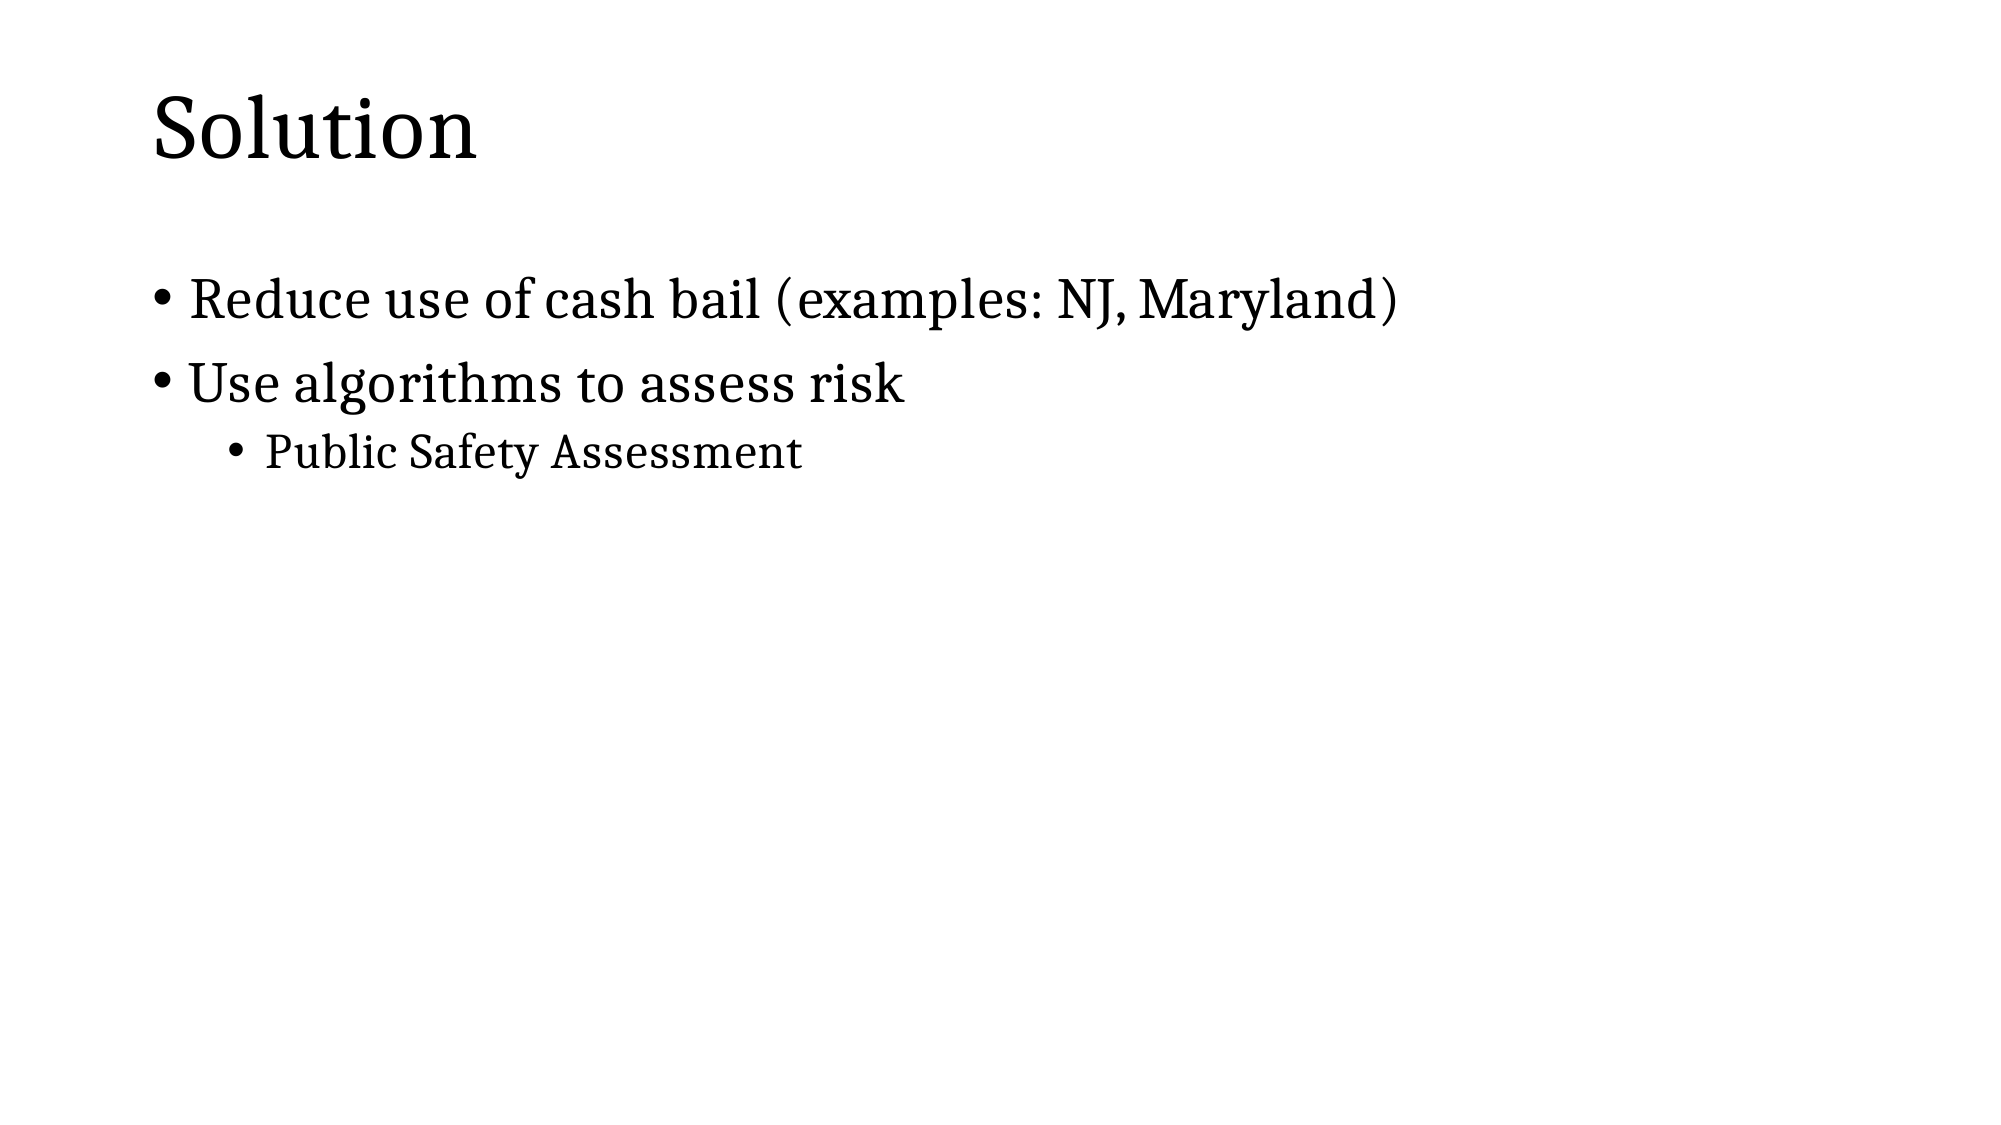

# Solution
Reduce use of cash bail (examples: NJ, Maryland)
Use algorithms to assess risk
Public Safety Assessment